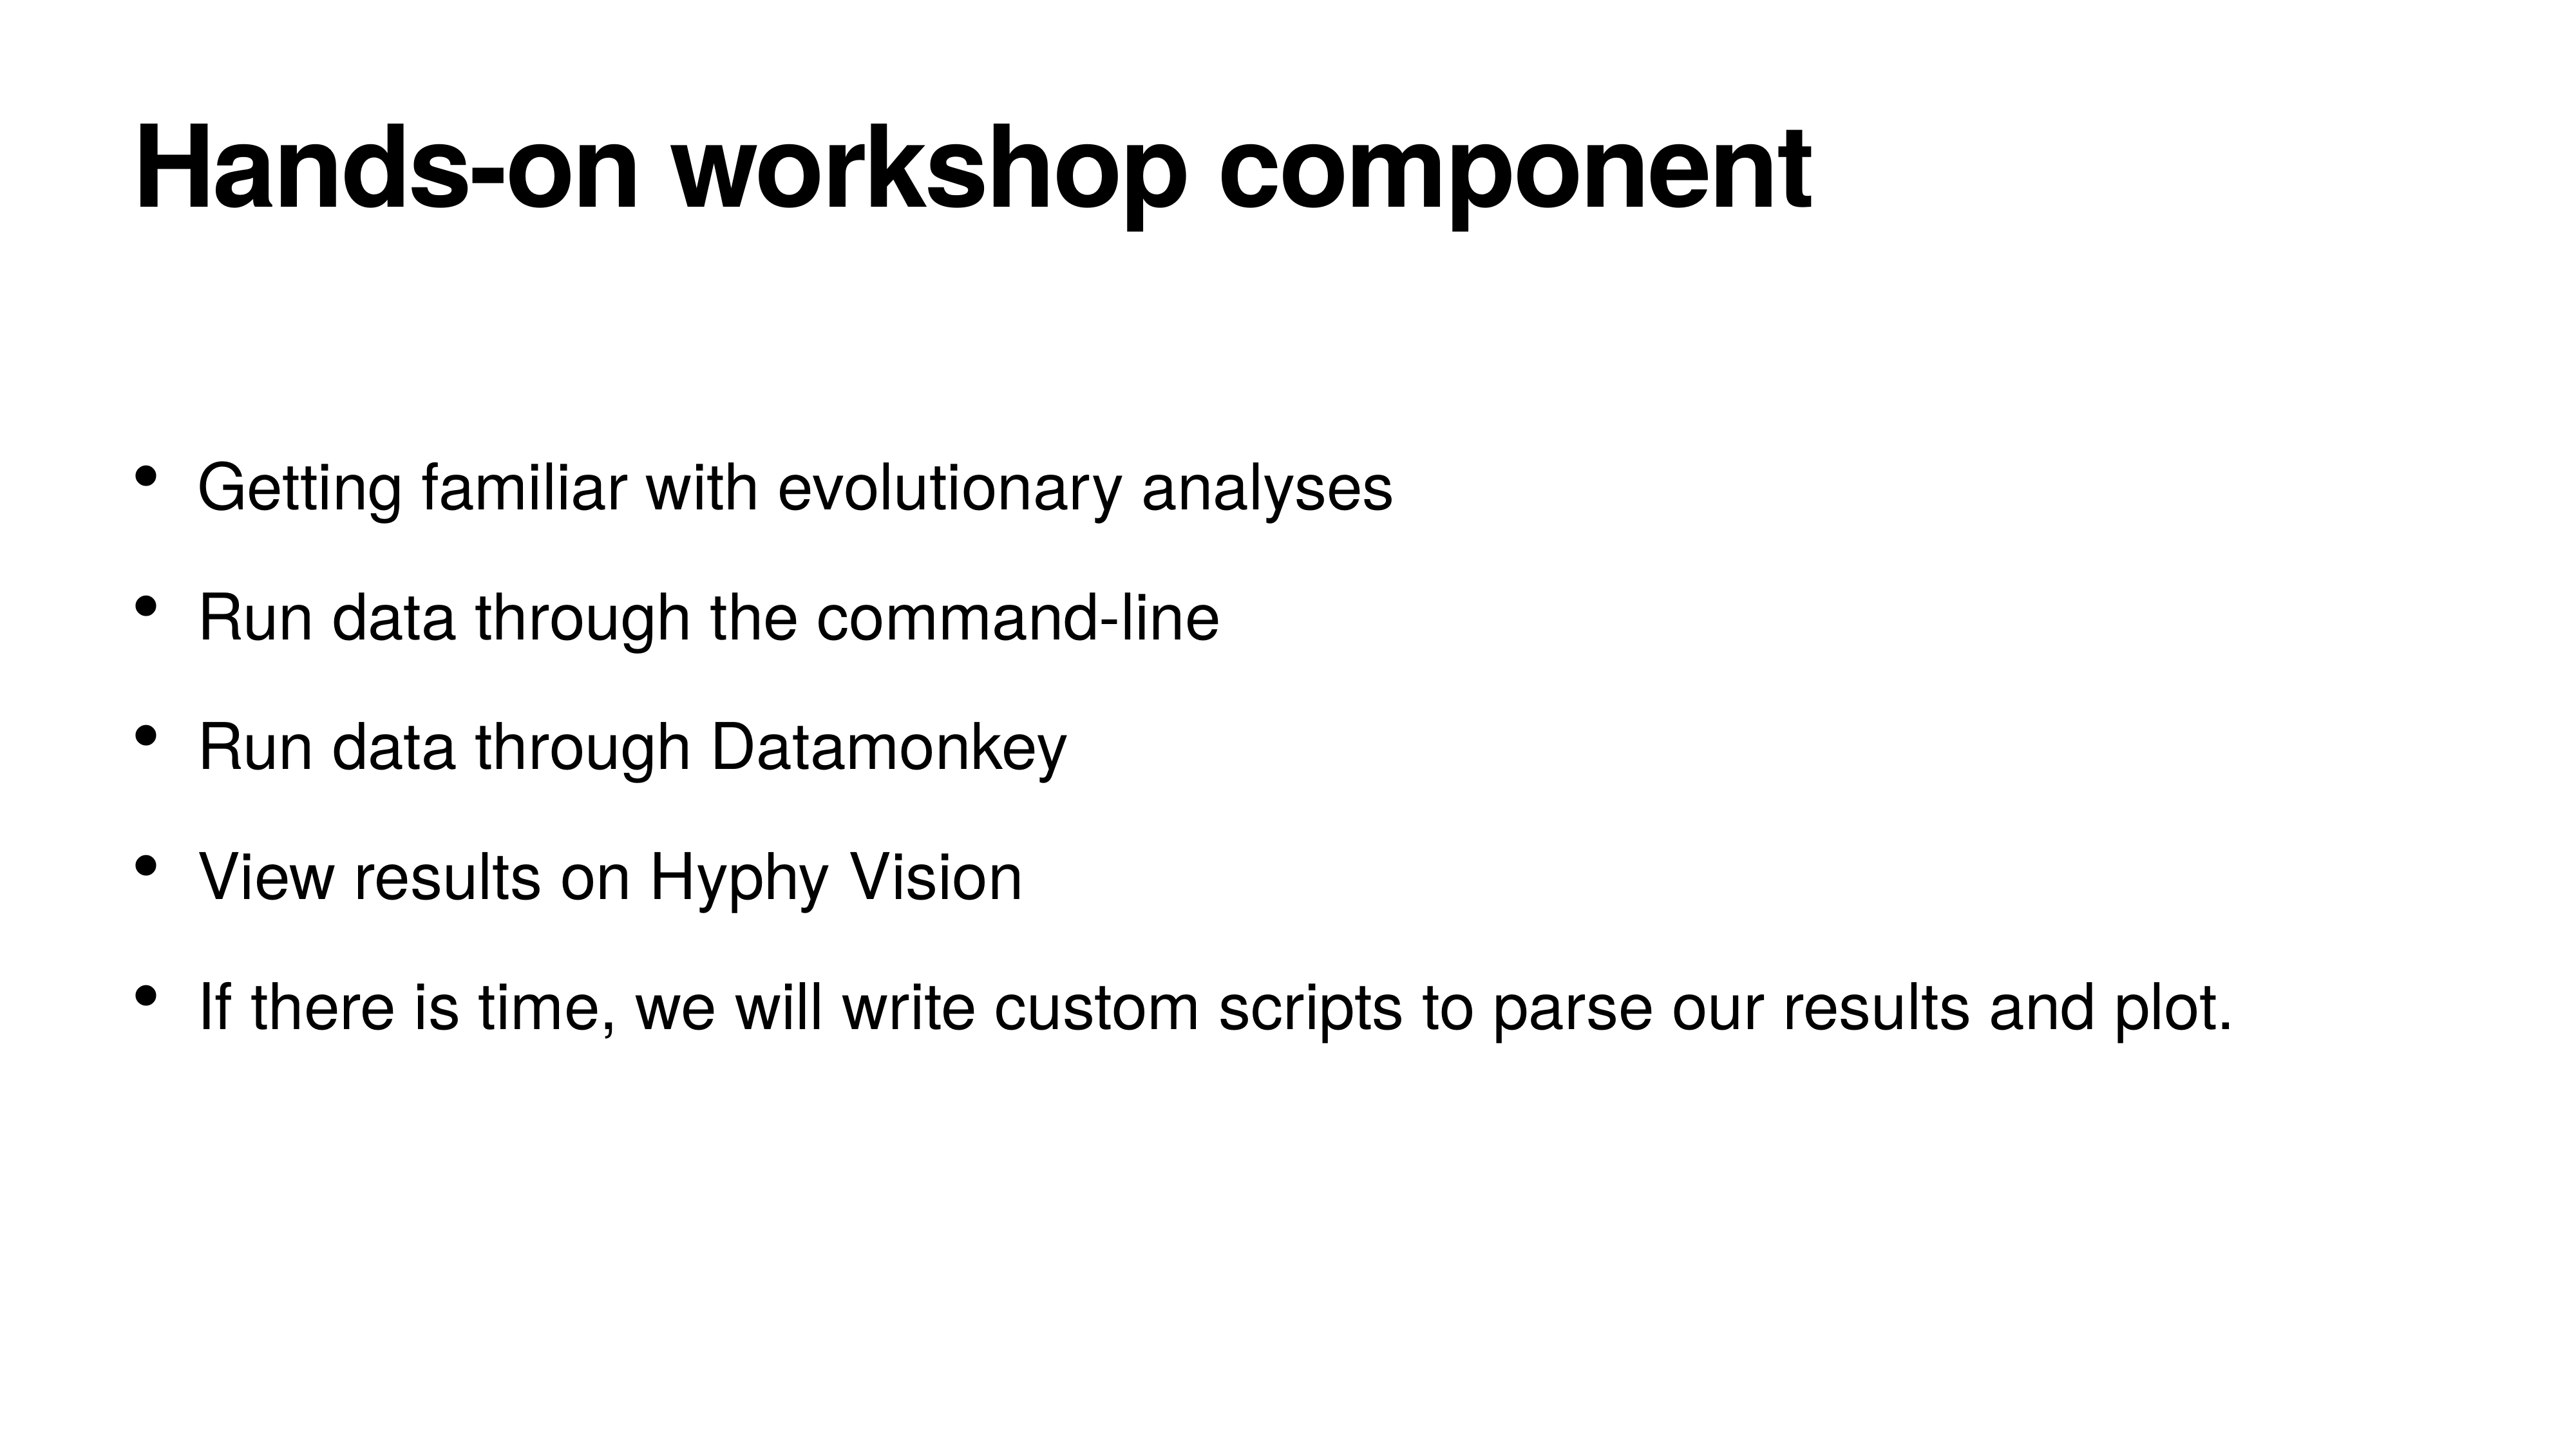

# Hands-on workshop component

Getting familiar with evolutionary analyses
Run data through the command-line
Run data through Datamonkey
View results on Hyphy Vision
If there is time, we will write custom scripts to parse our results and plot.
159